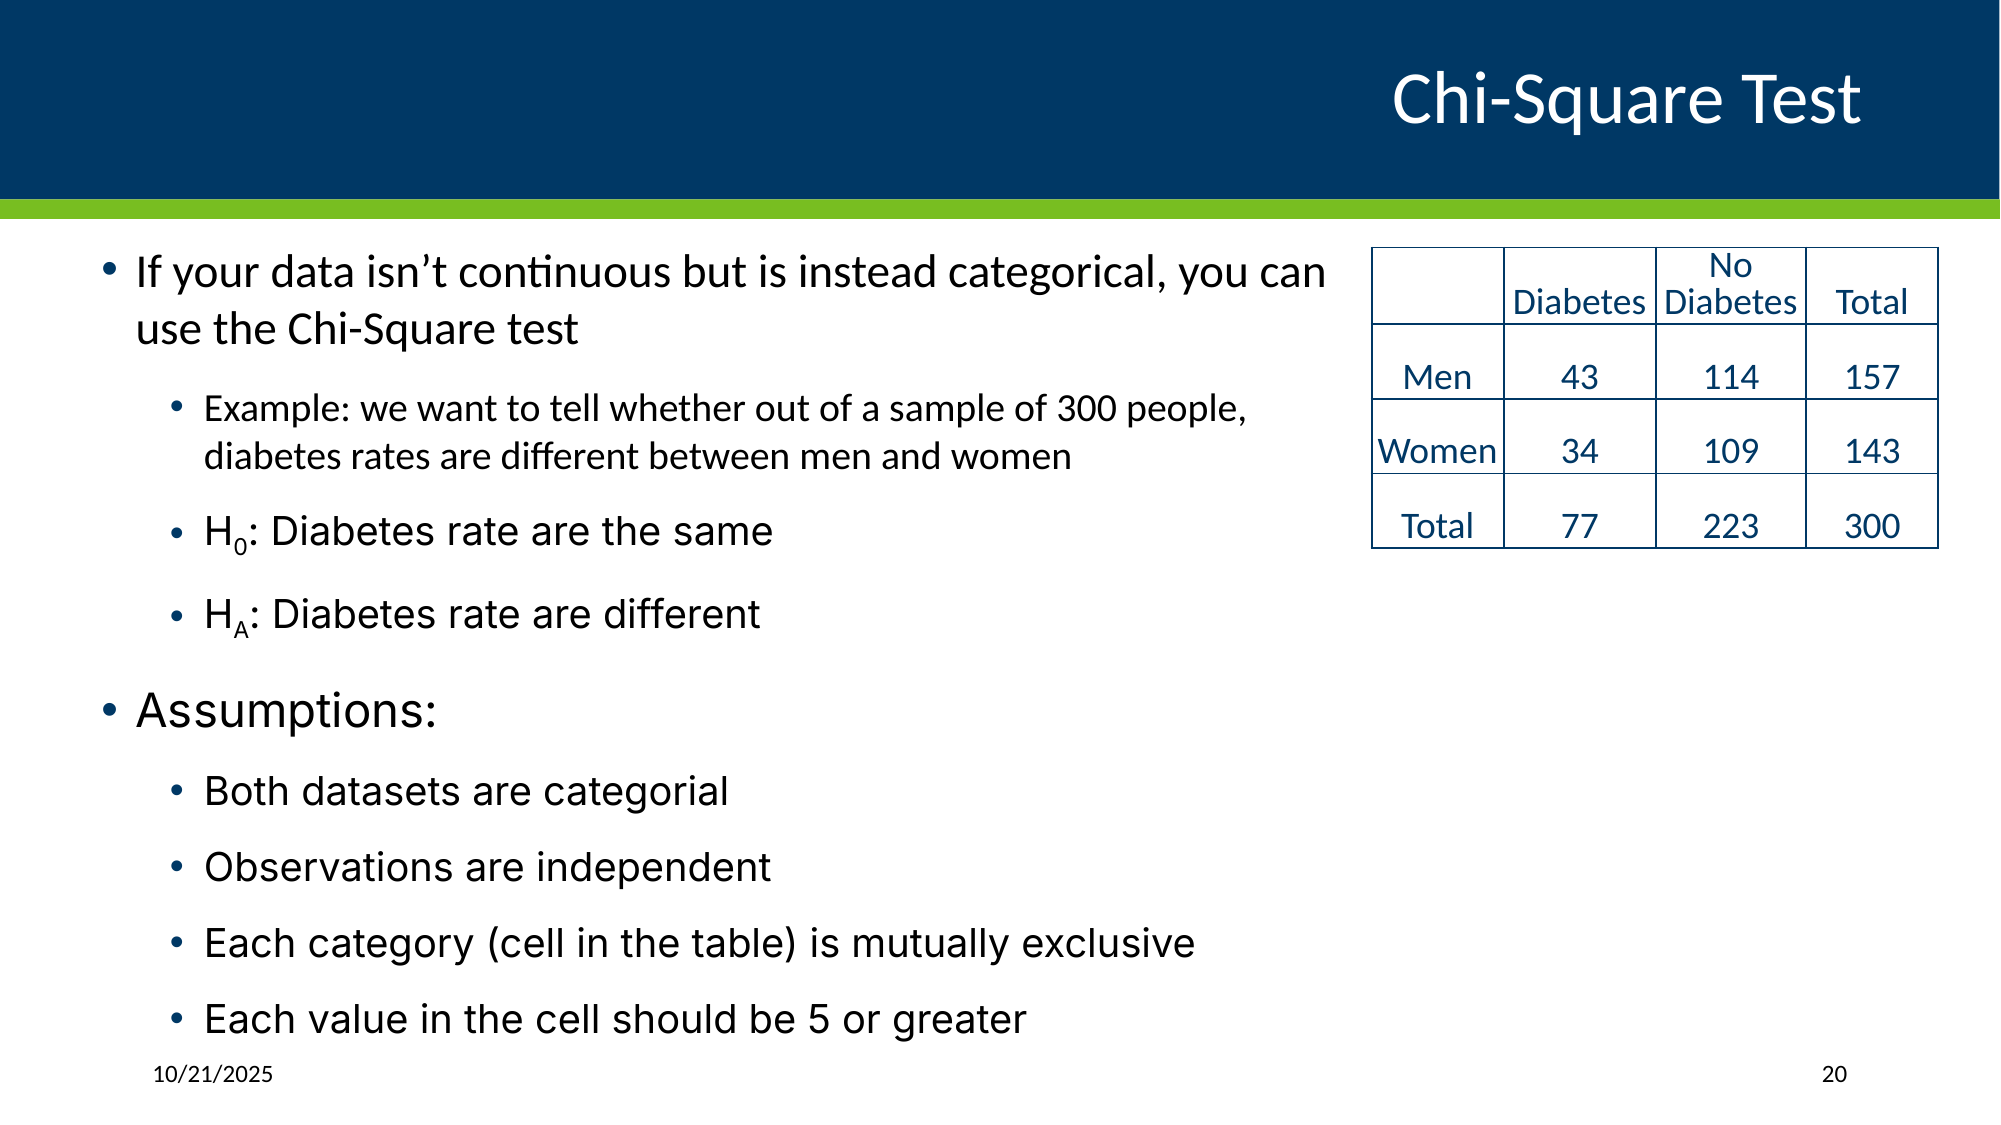

# Chi-Square Test
If your data isn’t continuous but is instead categorical, you can use the Chi-Square test
Example: we want to tell whether out of a sample of 300 people, diabetes rates are different between men and women
H0: Diabetes rate are the same
HA: Diabetes rate are different
Assumptions:
Both datasets are categorial
Observations are independent
Each category (cell in the table) is mutually exclusive
Each value in the cell should be 5 or greater
|  | Diabetes | No Diabetes | Total |
| --- | --- | --- | --- |
| Men | 43 | 114 | 157 |
| Women | 34 | 109 | 143 |
| Total | 77 | 223 | 300 |
10/21/2025
20